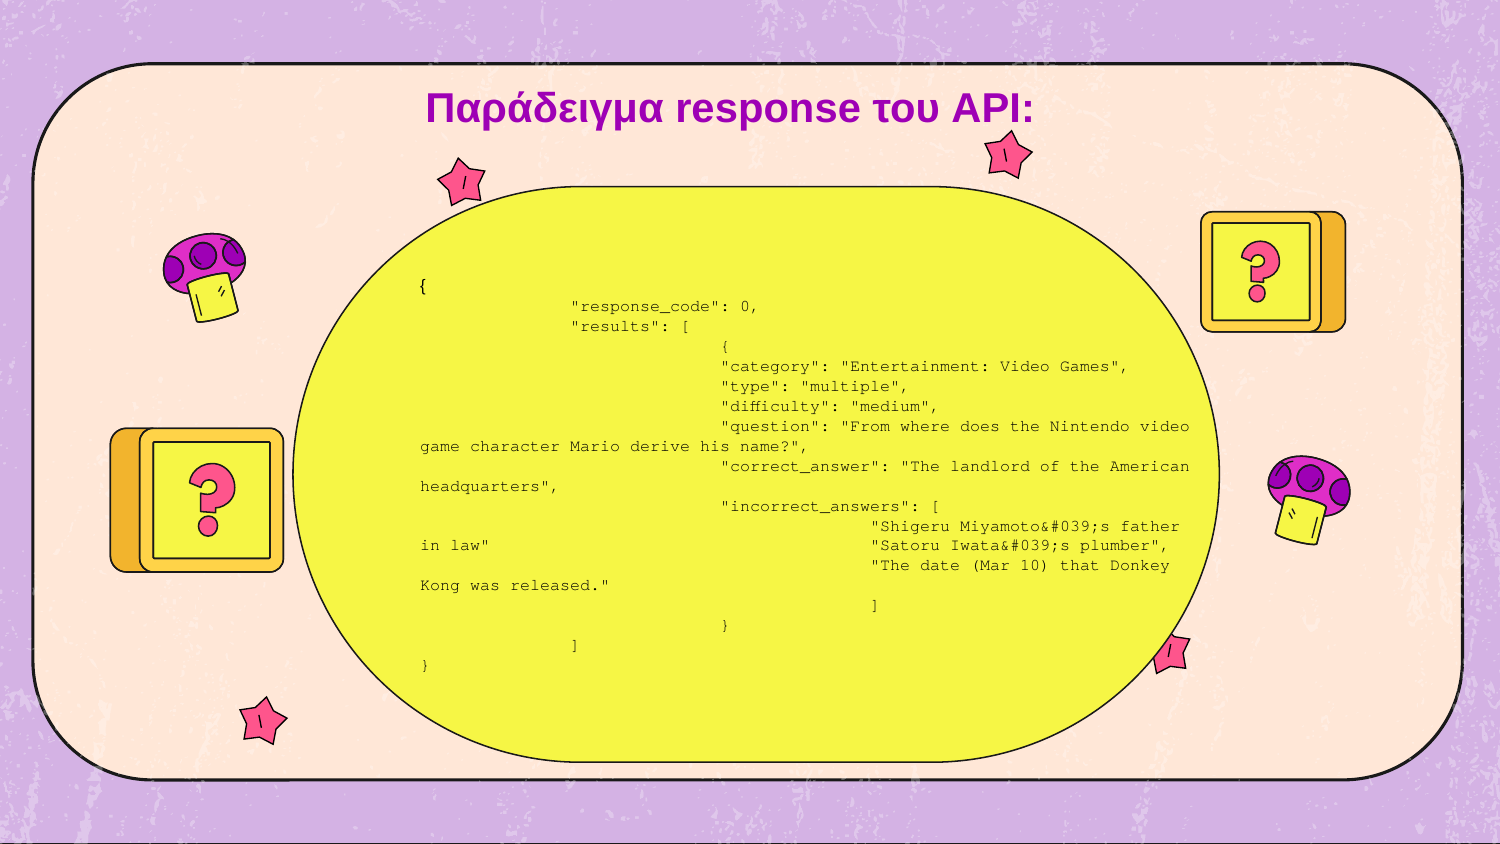

# Παράδειγμα response του API:

{
	"response_code": 0,
	"results": [
		{
		"category": "Entertainment: Video Games",
		"type": "multiple",
		"difficulty": "medium",
		"question": "From where does the Nintendo video game character Mario derive his name?",
		"correct_answer": "The landlord of the American headquarters",
		"incorrect_answers": [
			"Shigeru Miyamoto&#039;s father in law"			"Satoru Iwata&#039;s plumber",
			"The date (Mar 10) that Donkey Kong was released."
			]
		}
	]
}